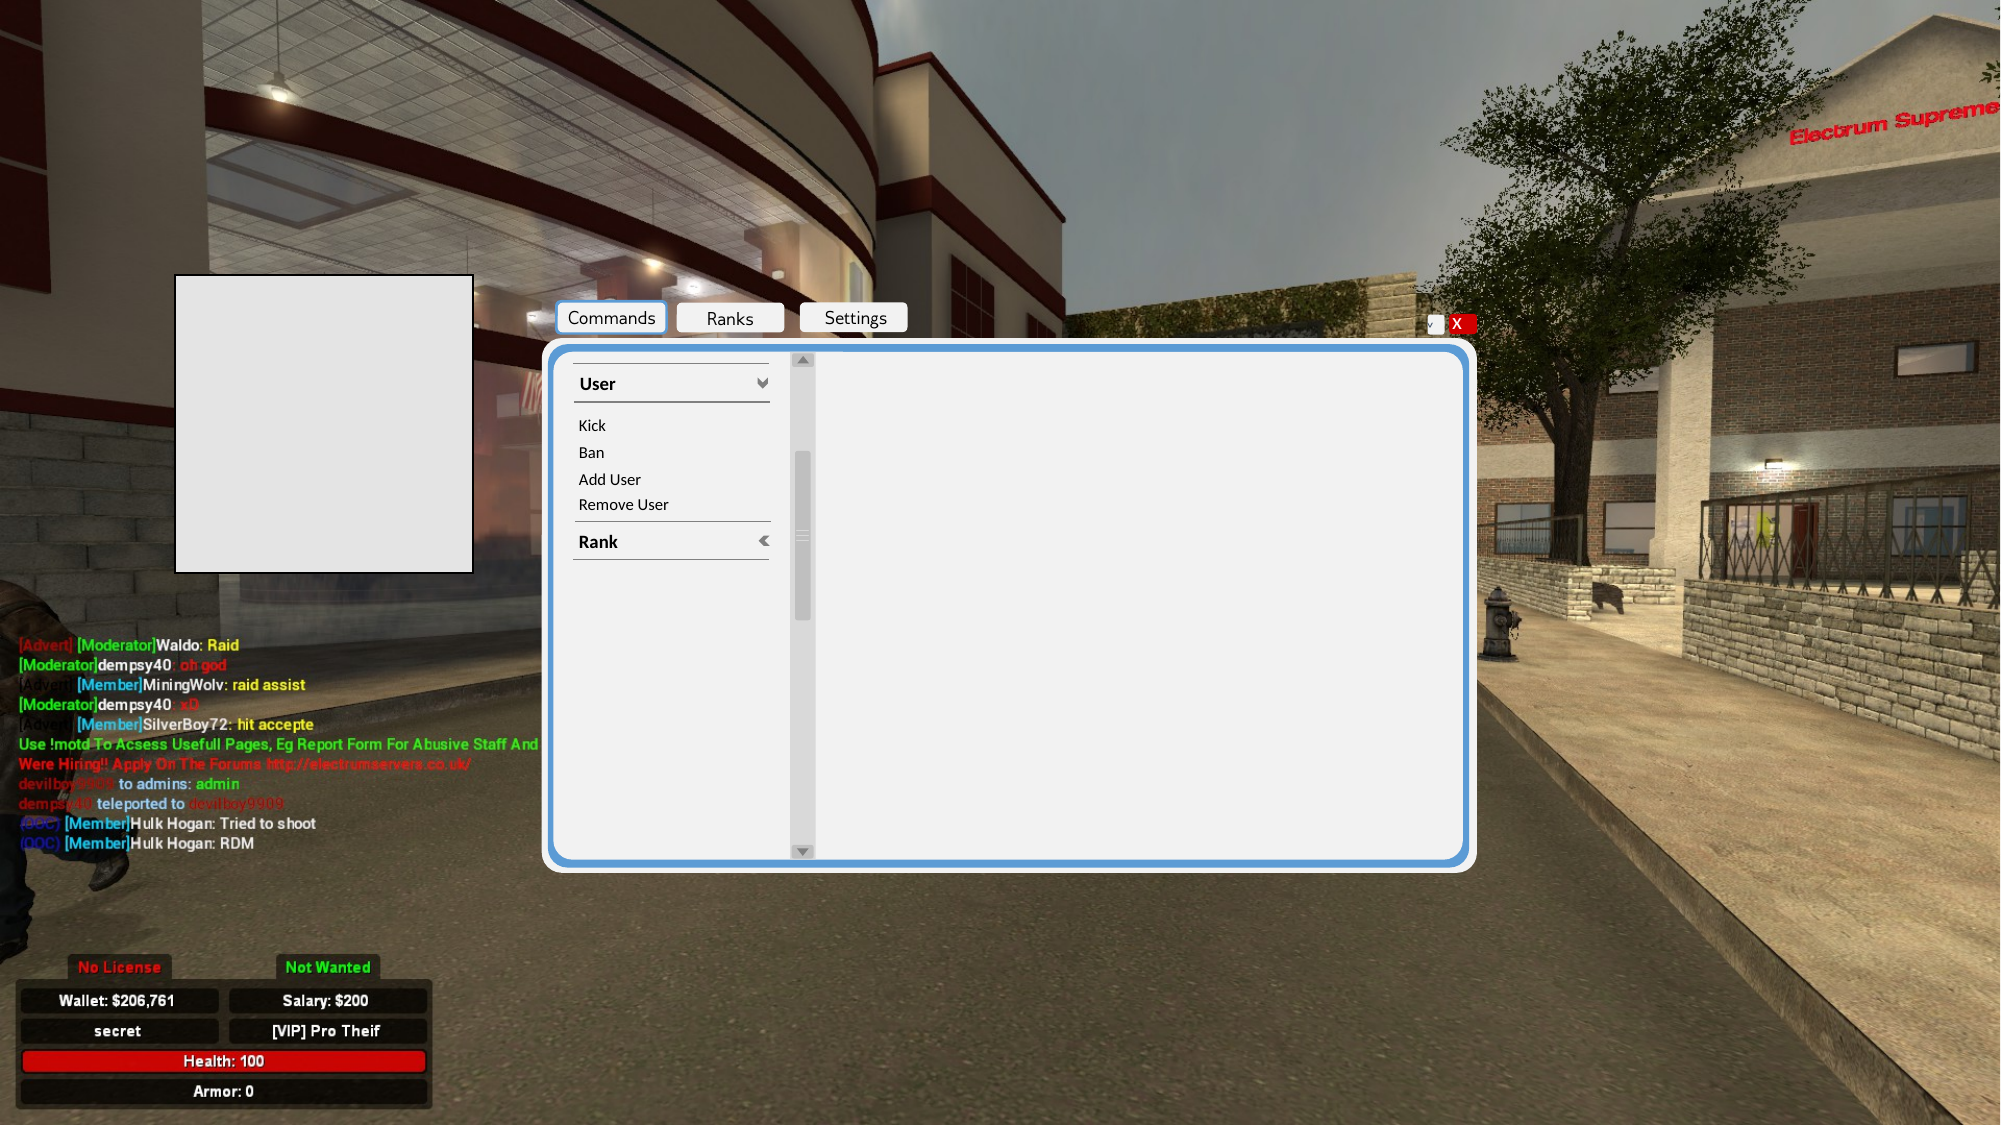

Commands
Settings
Ranks
x

˅

User

Kick
Ban
Add User
Remove User
Rank